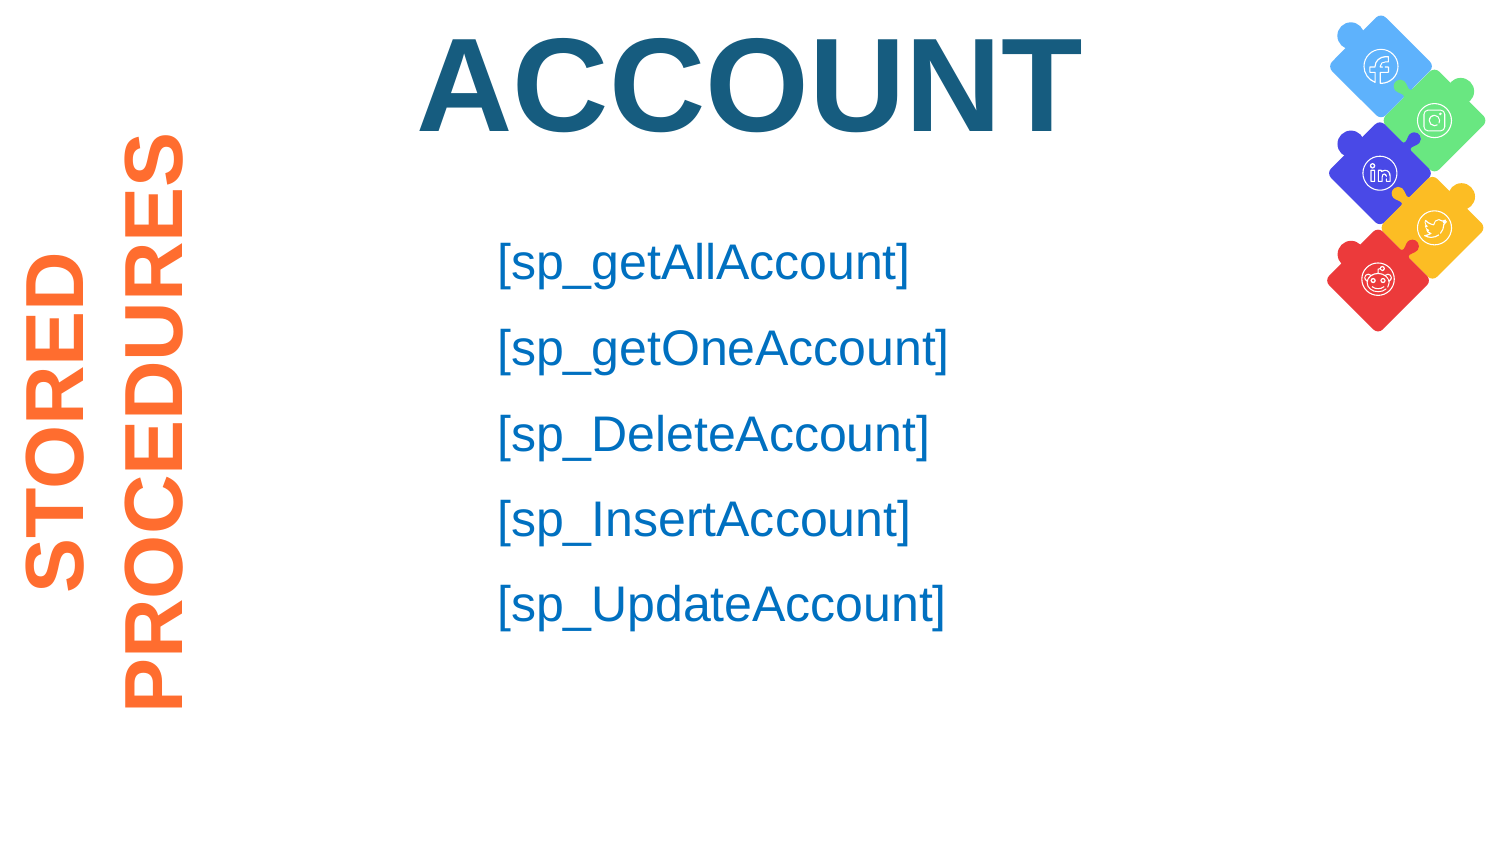

ACCOUNT

| [sp\_getAllAccount] |
| --- |
| [sp\_getOneAccount] |
| [sp\_DeleteAccount] |
| [sp\_InsertAccount] |
| [sp\_UpdateAccount] |
# STORED PROCEDURES